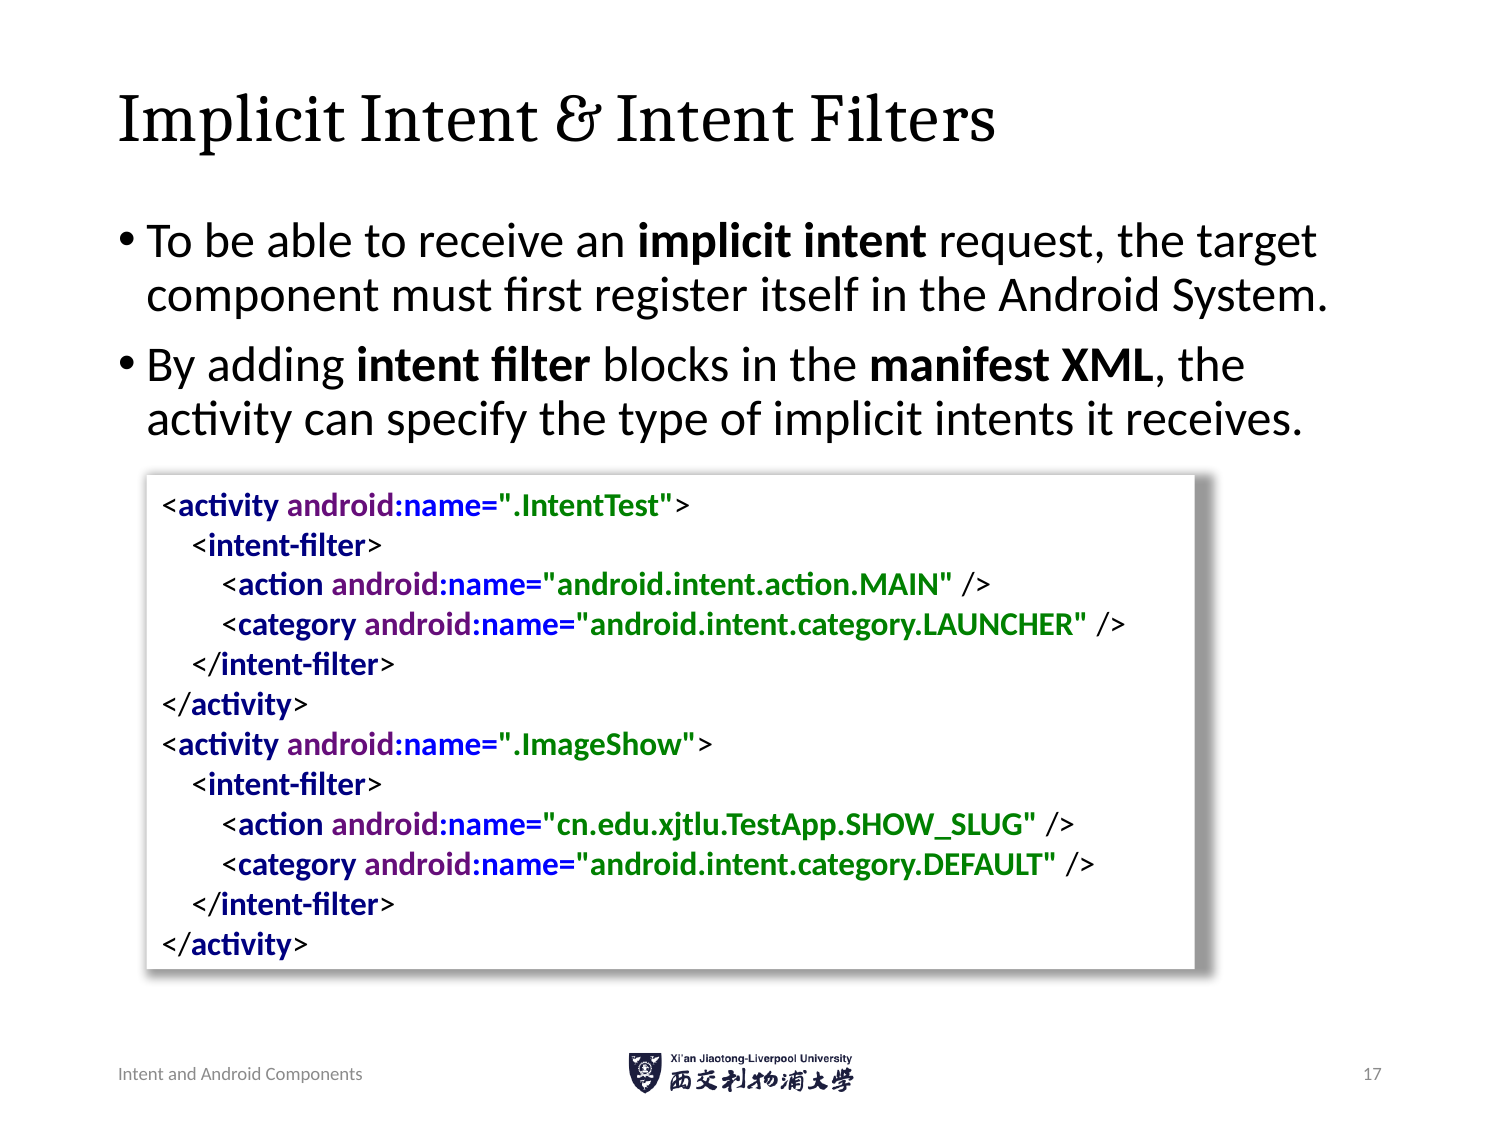

# Implicit Intent & Intent Filters
To be able to receive an implicit intent request, the target component must first register itself in the Android System.
By adding intent filter blocks in the manifest XML, the activity can specify the type of implicit intents it receives.
<activity android:name=".IntentTest">
    <intent-filter>
        <action android:name="android.intent.action.MAIN" />
        <category android:name="android.intent.category.LAUNCHER" />
    </intent-filter>
</activity>
<activity android:name=".ImageShow">
    <intent-filter>
        <action android:name="cn.edu.xjtlu.TestApp.SHOW_SLUG" />
        <category android:name="android.intent.category.DEFAULT" />
    </intent-filter>
</activity>
Intent and Android Components
17